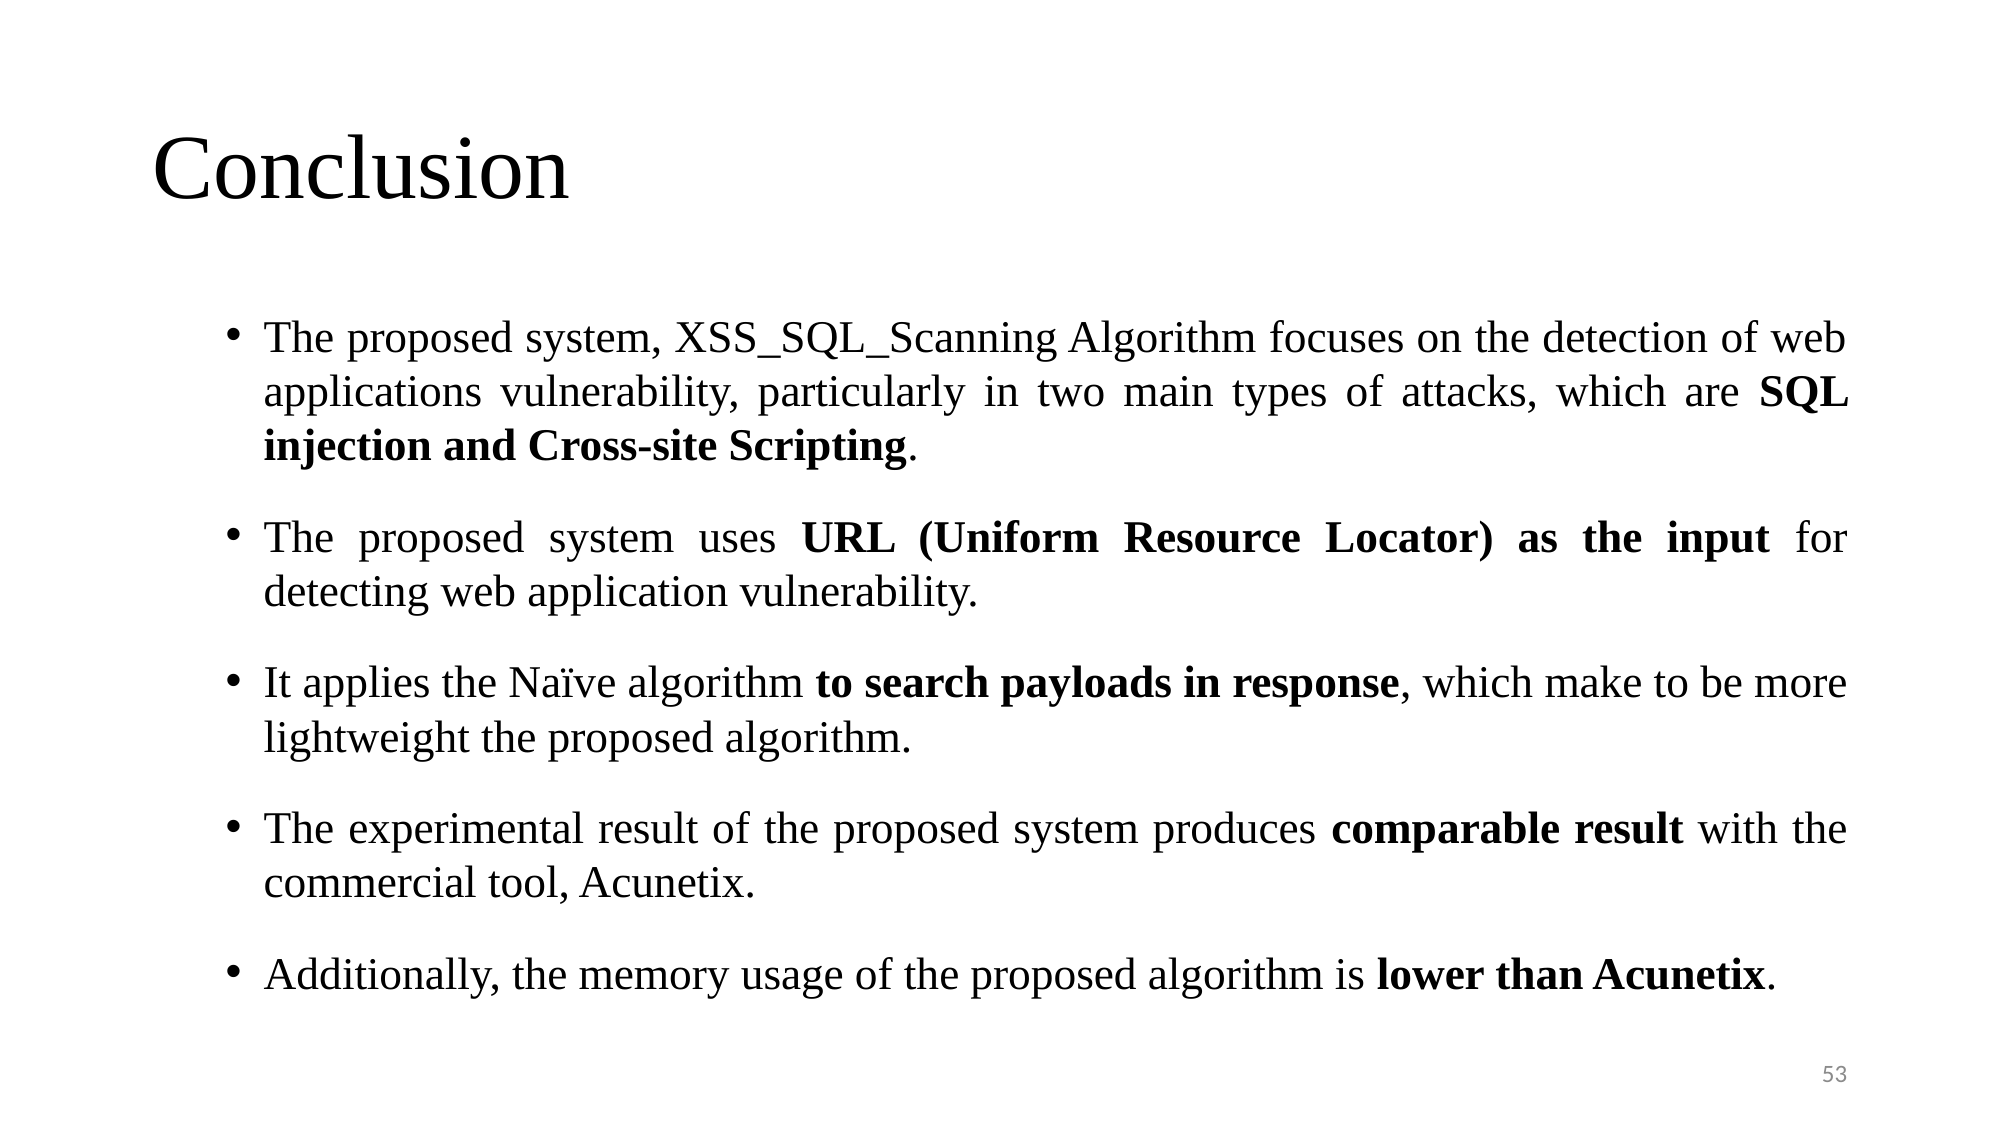

# Conclusion
The proposed system, XSS_SQL_Scanning Algorithm focuses on the detection of web applications vulnerability, particularly in two main types of attacks, which are SQL injection and Cross-site Scripting.
The proposed system uses URL (Uniform Resource Locator) as the input for detecting web application vulnerability.
It applies the Naïve algorithm to search payloads in response, which make to be more lightweight the proposed algorithm.
The experimental result of the proposed system produces comparable result with the commercial tool, Acunetix.
Additionally, the memory usage of the proposed algorithm is lower than Acunetix.

53